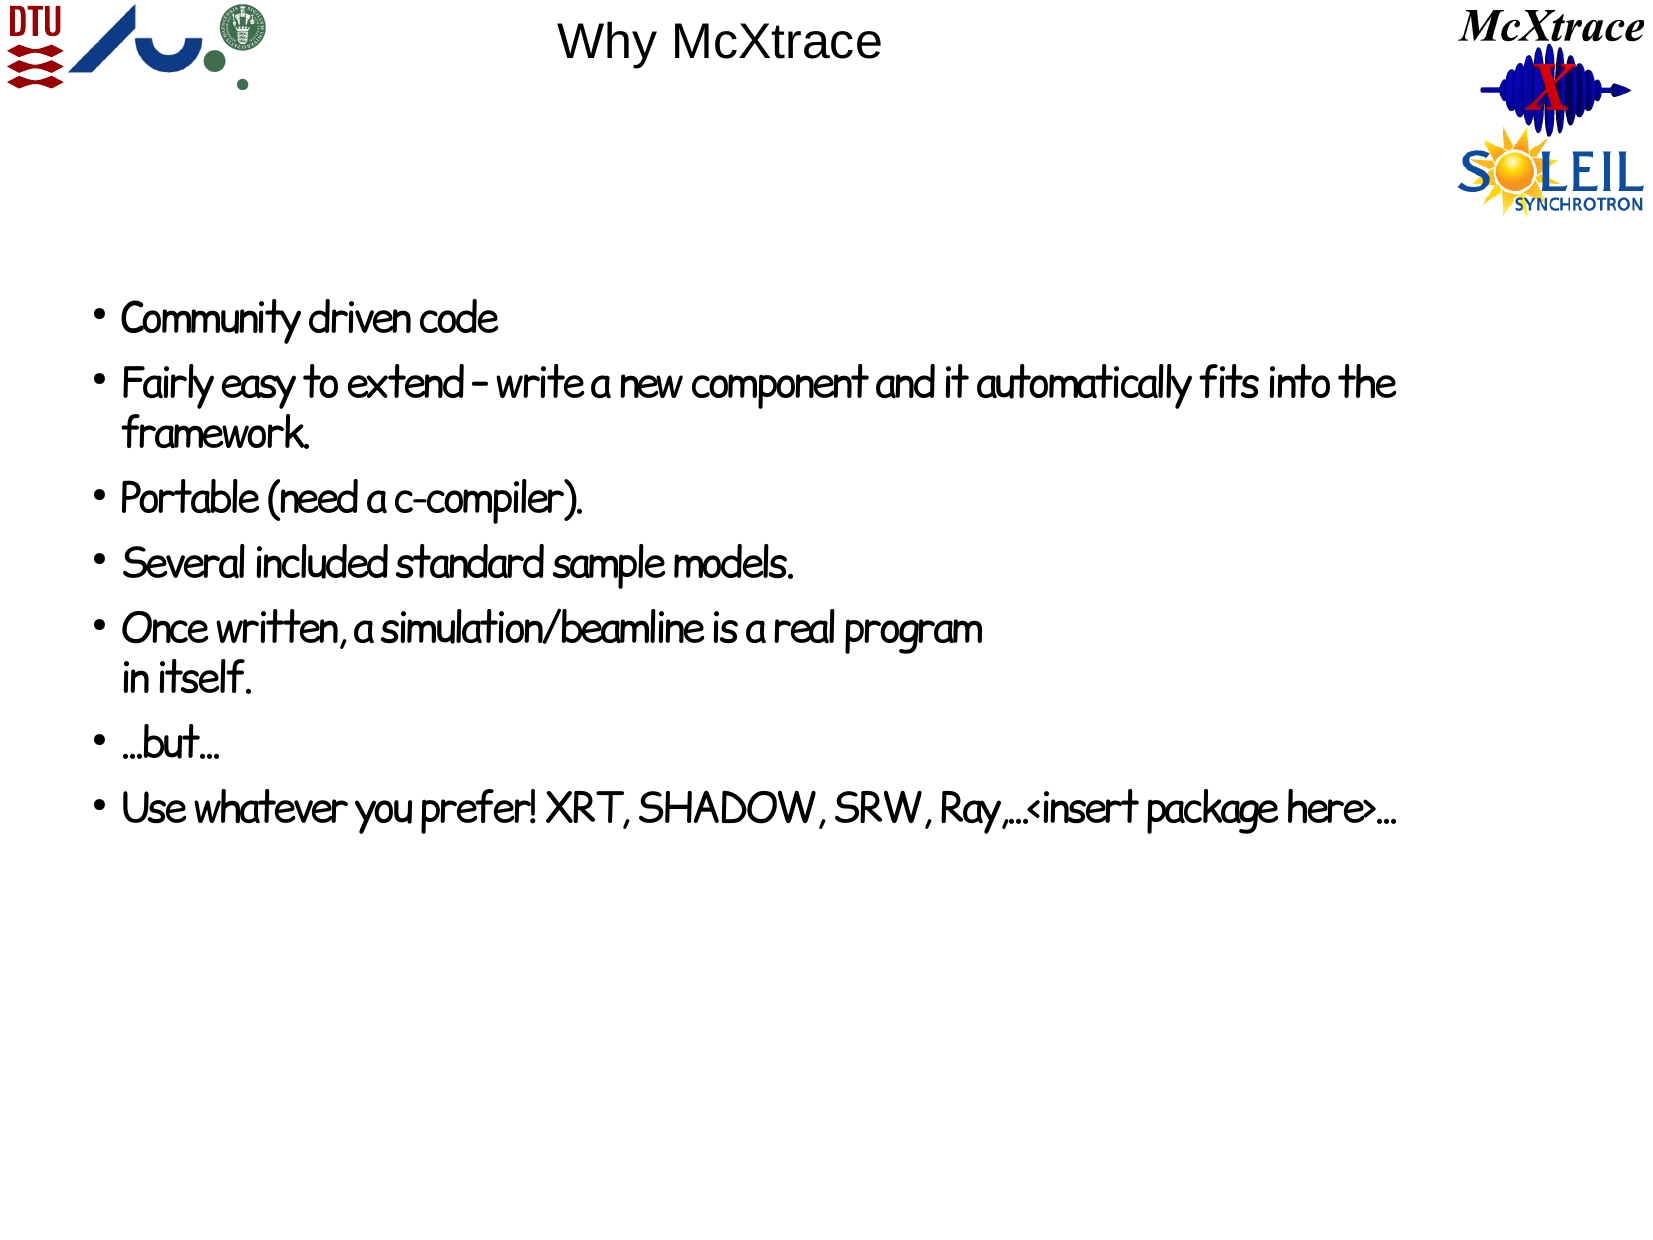

Why McXtrace
Community driven code
Fairly easy to extend – write a new component and it automatically fits into the framework.
Portable (need a c-compiler).
Several included standard sample models.
Once written, a simulation/beamline is a real program
in itself.
...but...
Use whatever you prefer! XRT, SHADOW, SRW, Ray,...<insert package here>...